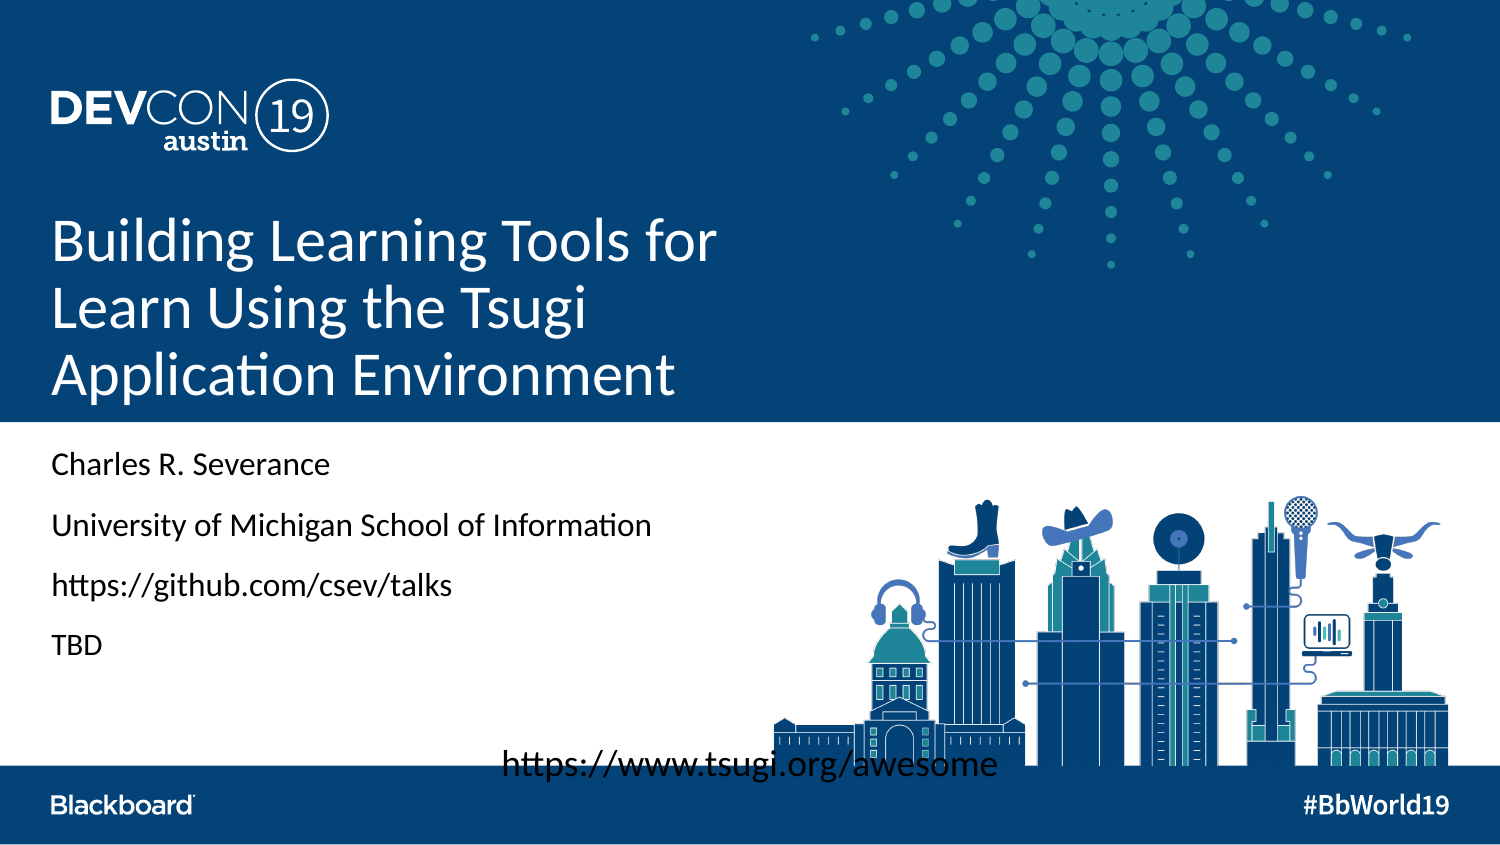

# Building Learning Tools for Learn Using the Tsugi Application Environment
Charles R. Severance
University of Michigan School of Information
https://github.com/csev/talks
TBD
https://www.tsugi.org/awesome